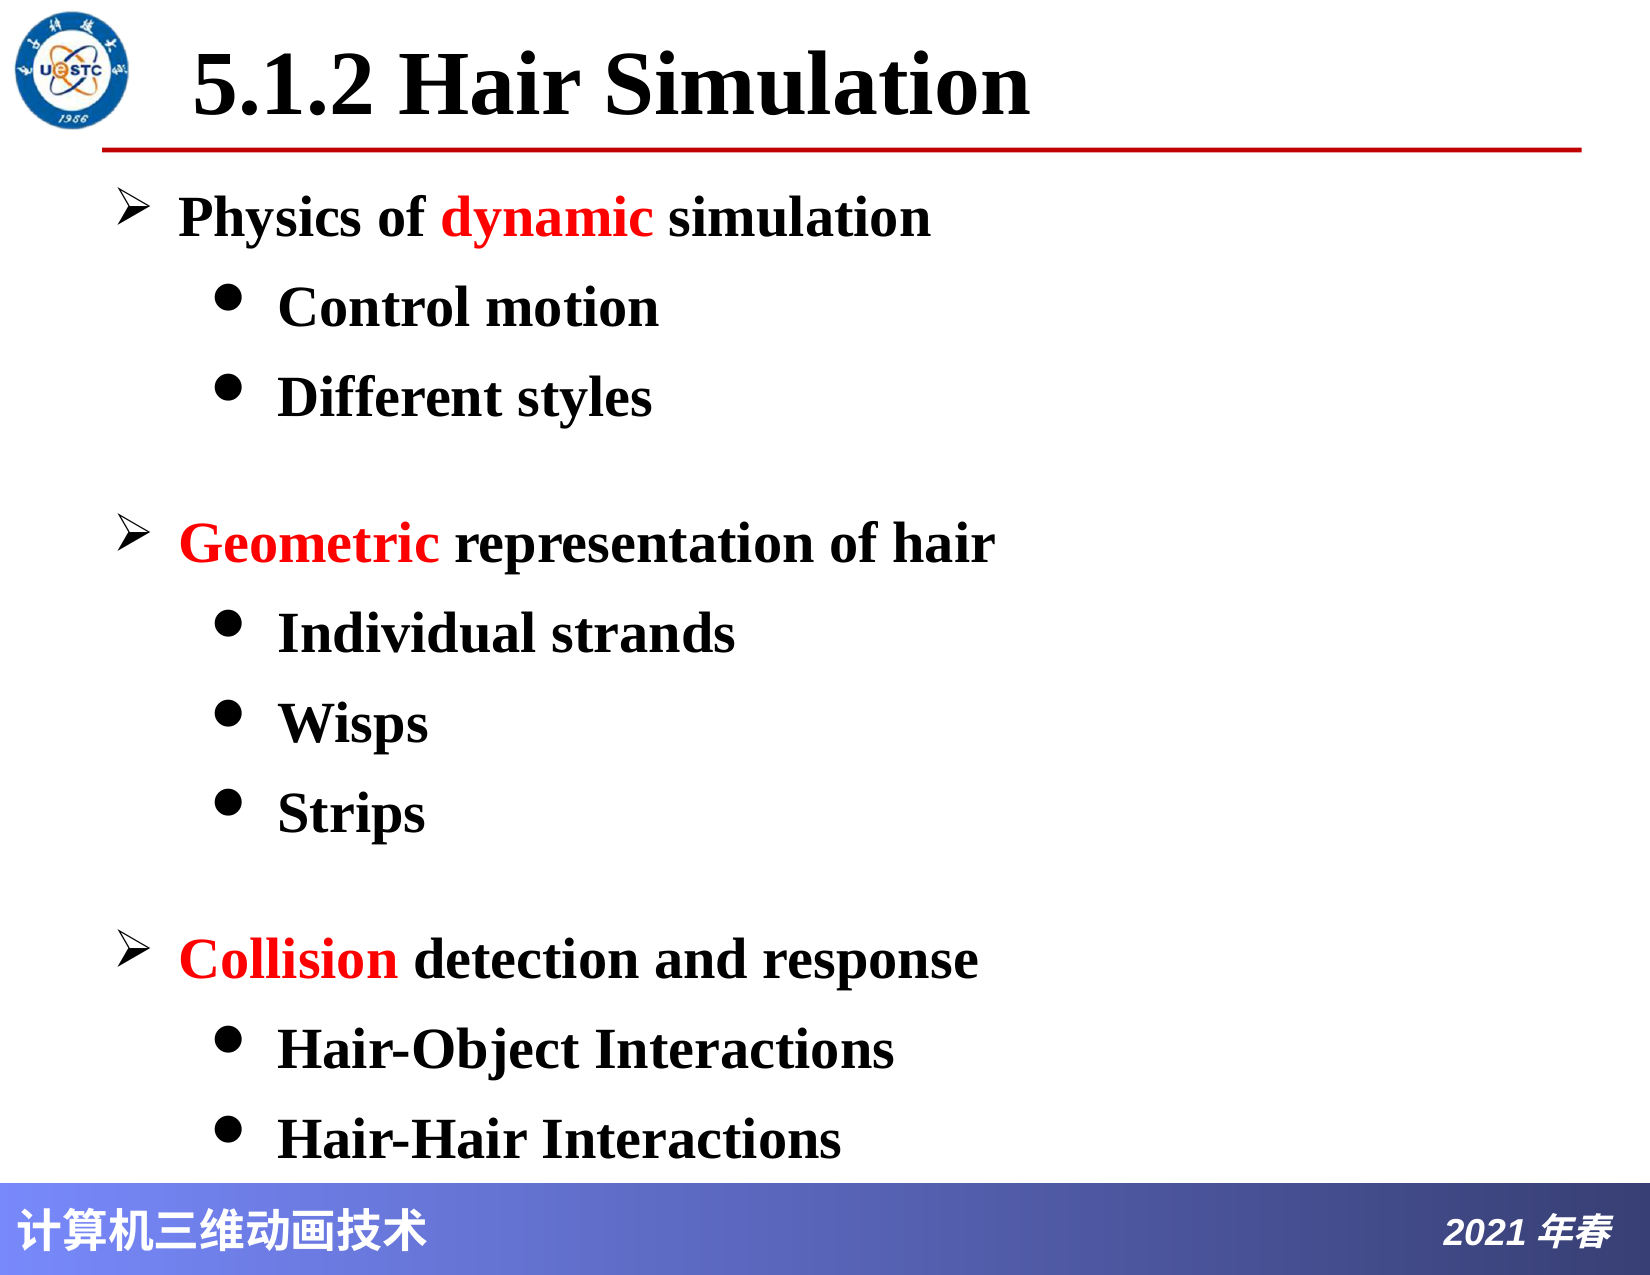

# 5.1.2 Hair Simulation
Physics of dynamic simulation
Control motion
Different styles

Geometric representation of hair
Individual strands
Wisps
Strips

Collision detection and response
Hair-Object Interactions
Hair-Hair Interactions